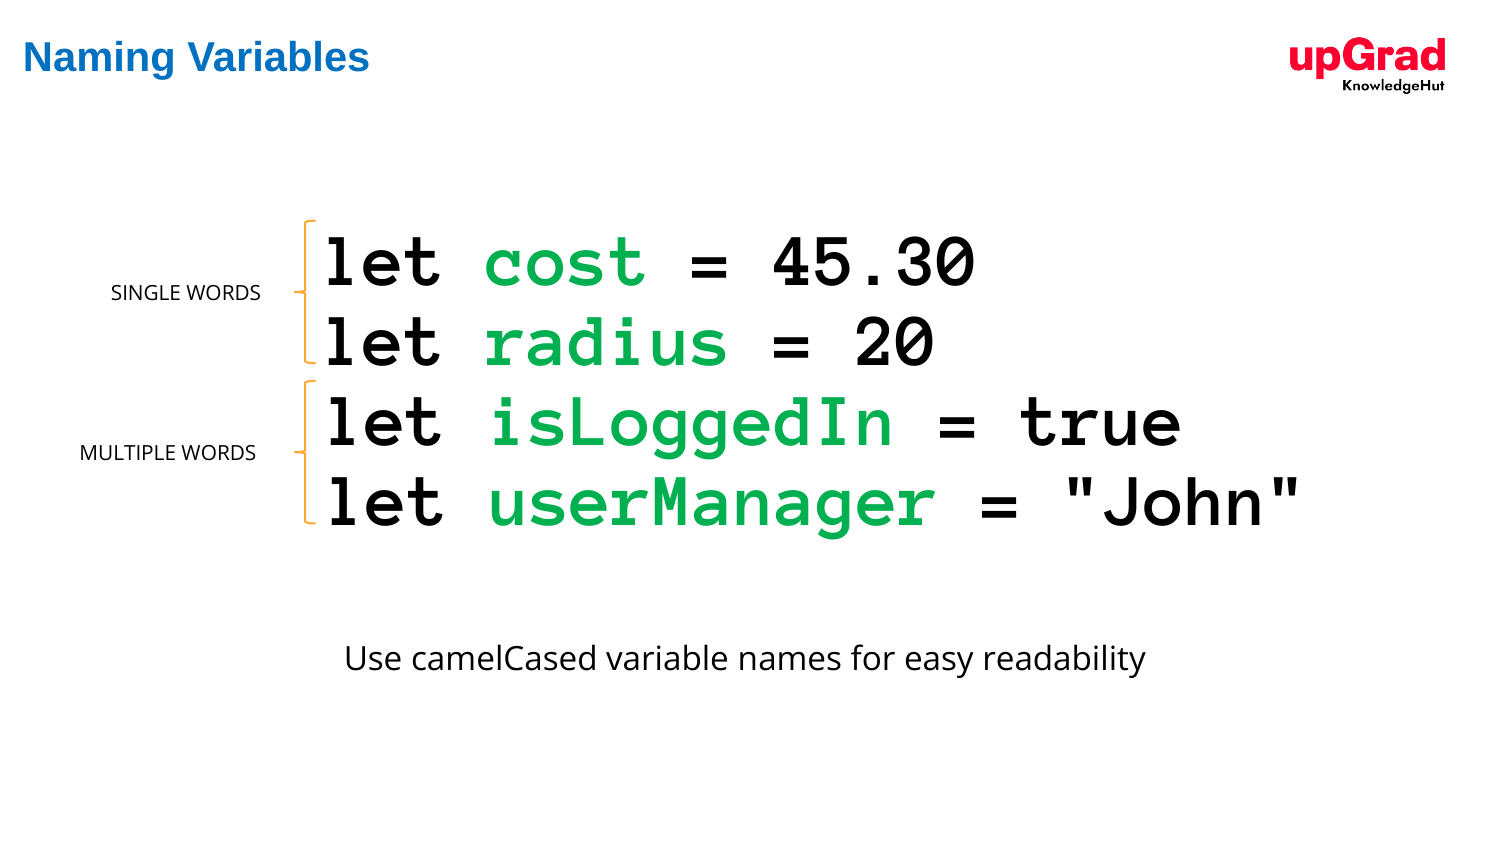

# Naming Variables
let cost = 45.30

SINGLE WORDS
let radius = 20
let isLoggedIn = true

MULTIPLE WORDS
let userManager = "John"
Use camelCased variable names for easy readability